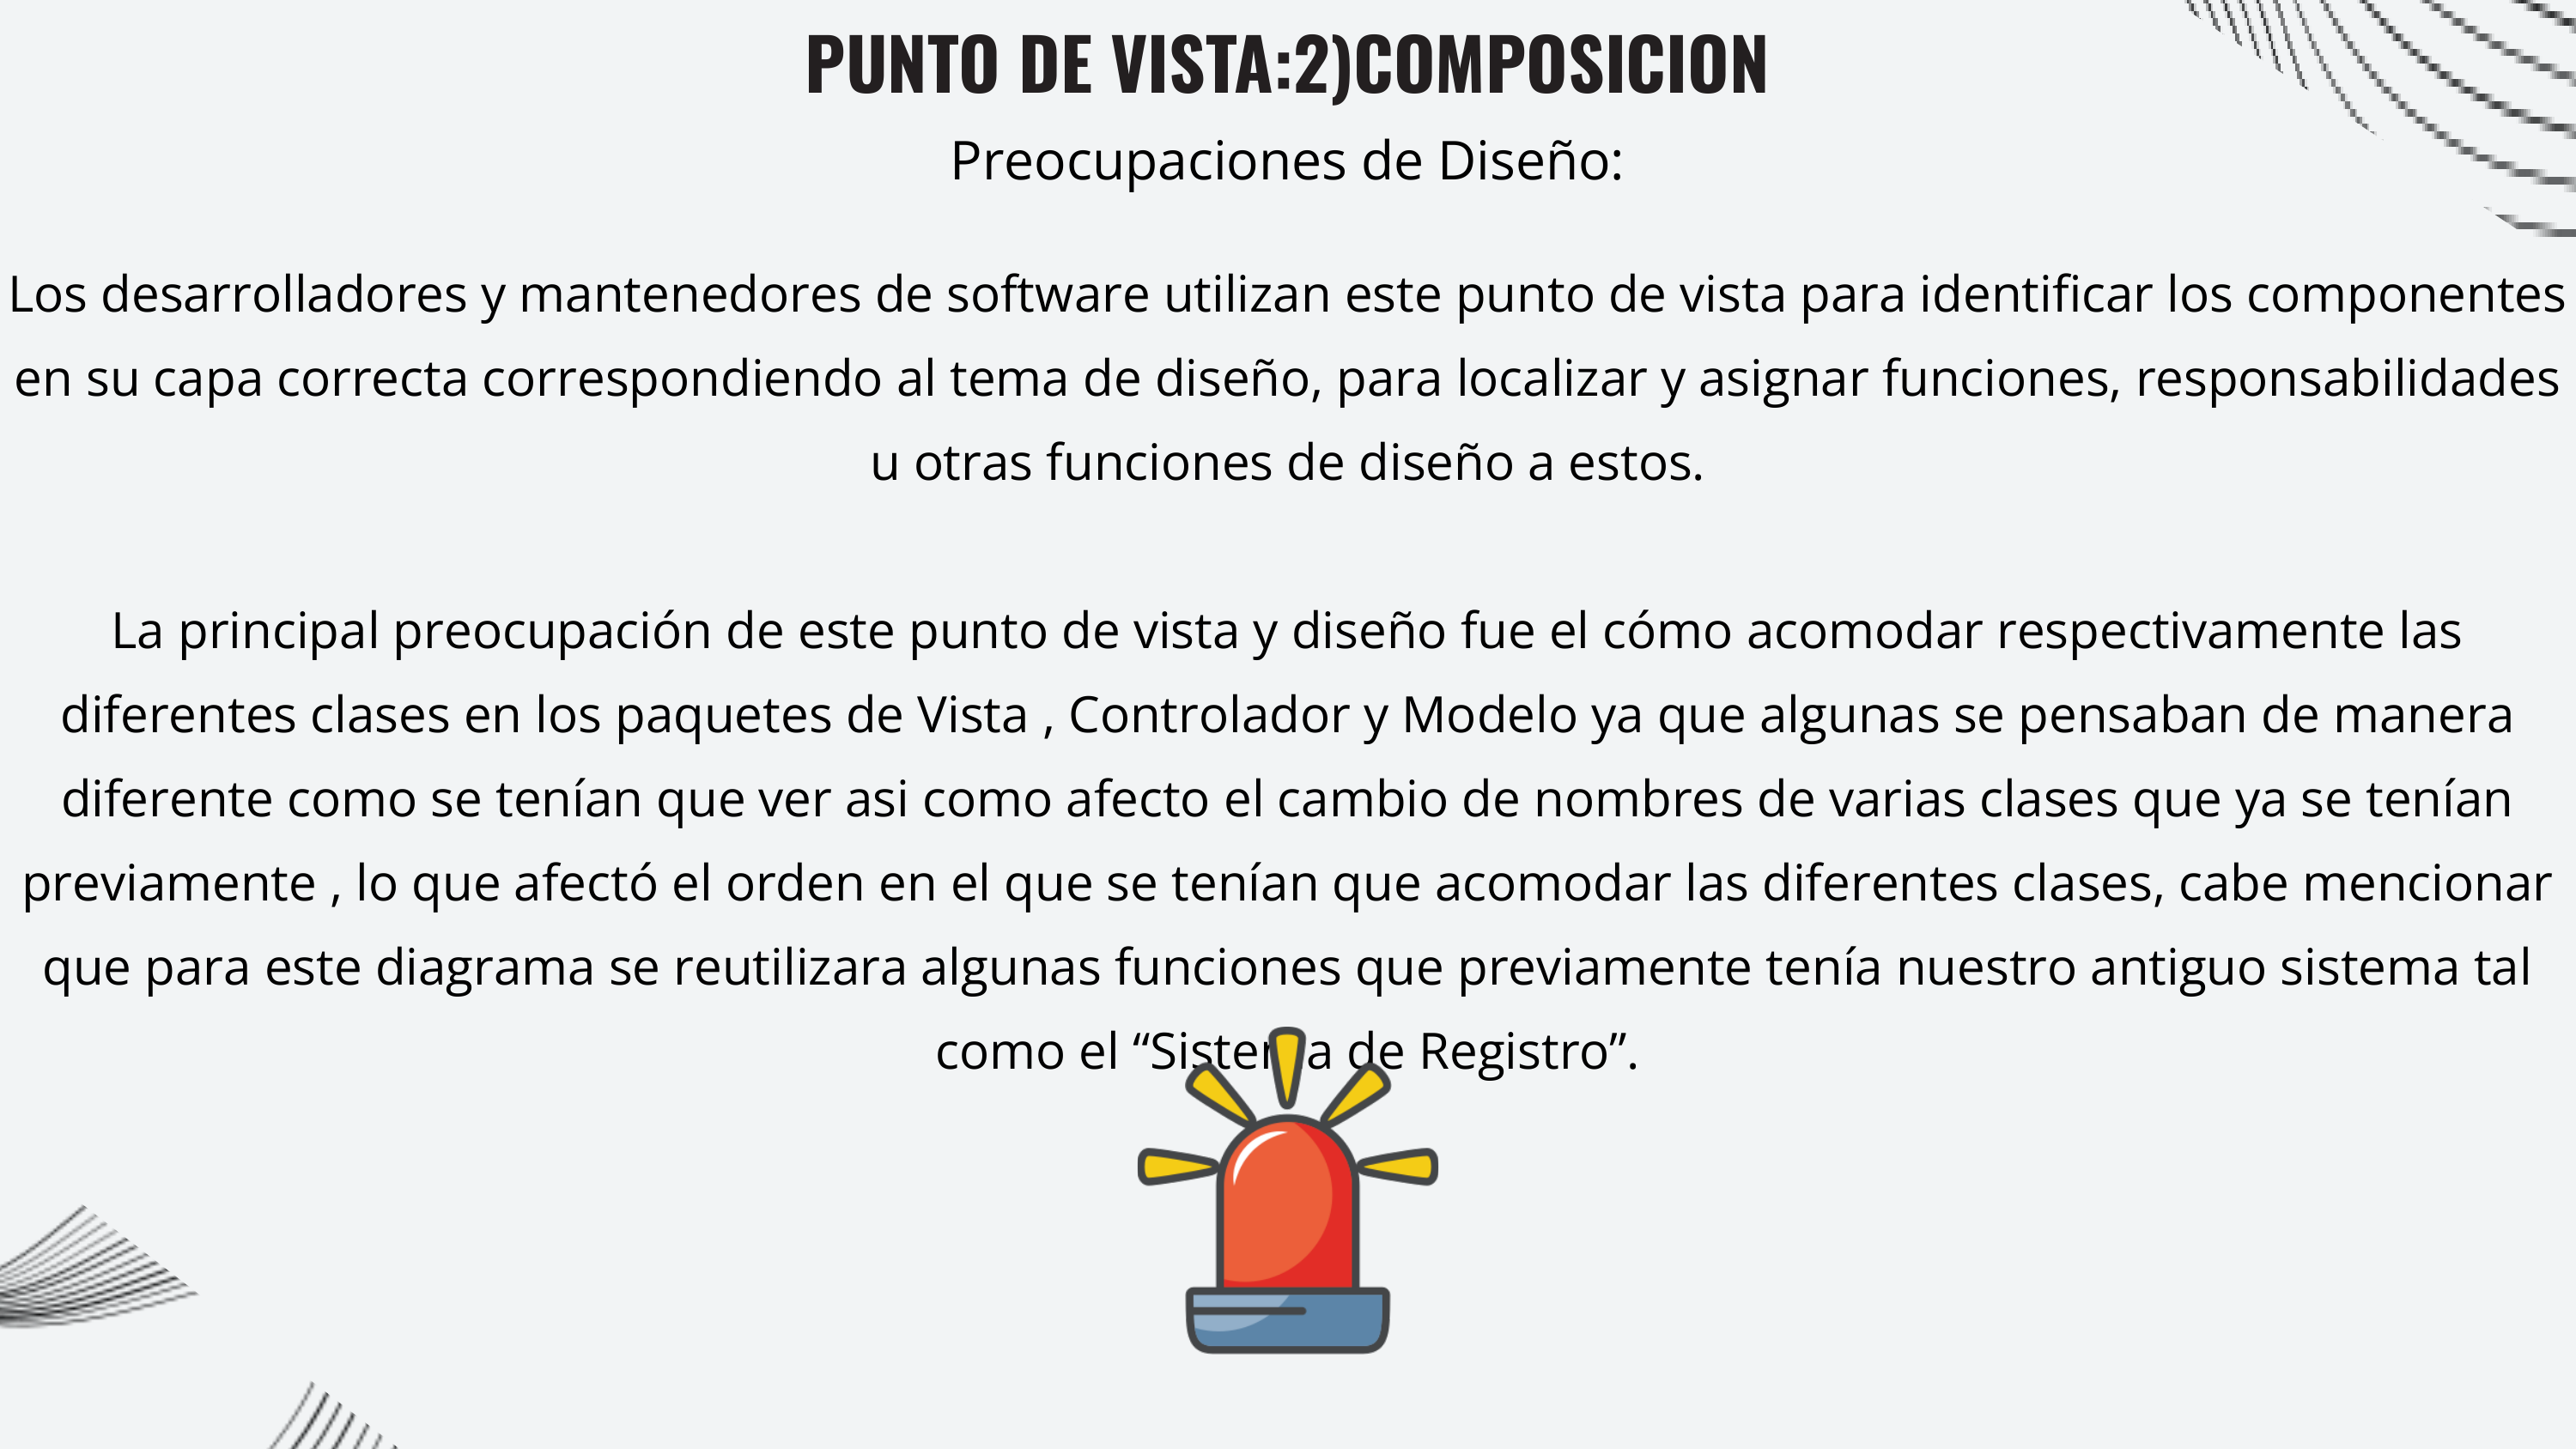

PUNTO DE VISTA:2)COMPOSICION
Preocupaciones de Diseño:
Los desarrolladores y mantenedores de software utilizan este punto de vista para identificar los componentes en su capa correcta correspondiendo al tema de diseño, para localizar y asignar funciones, responsabilidades u otras funciones de diseño a estos.

La principal preocupación de este punto de vista y diseño fue el cómo acomodar respectivamente las diferentes clases en los paquetes de Vista , Controlador y Modelo ya que algunas se pensaban de manera diferente como se tenían que ver asi como afecto el cambio de nombres de varias clases que ya se tenían previamente , lo que afectó el orden en el que se tenían que acomodar las diferentes clases, cabe mencionar que para este diagrama se reutilizara algunas funciones que previamente tenía nuestro antiguo sistema tal como el “Sistema de Registro”.